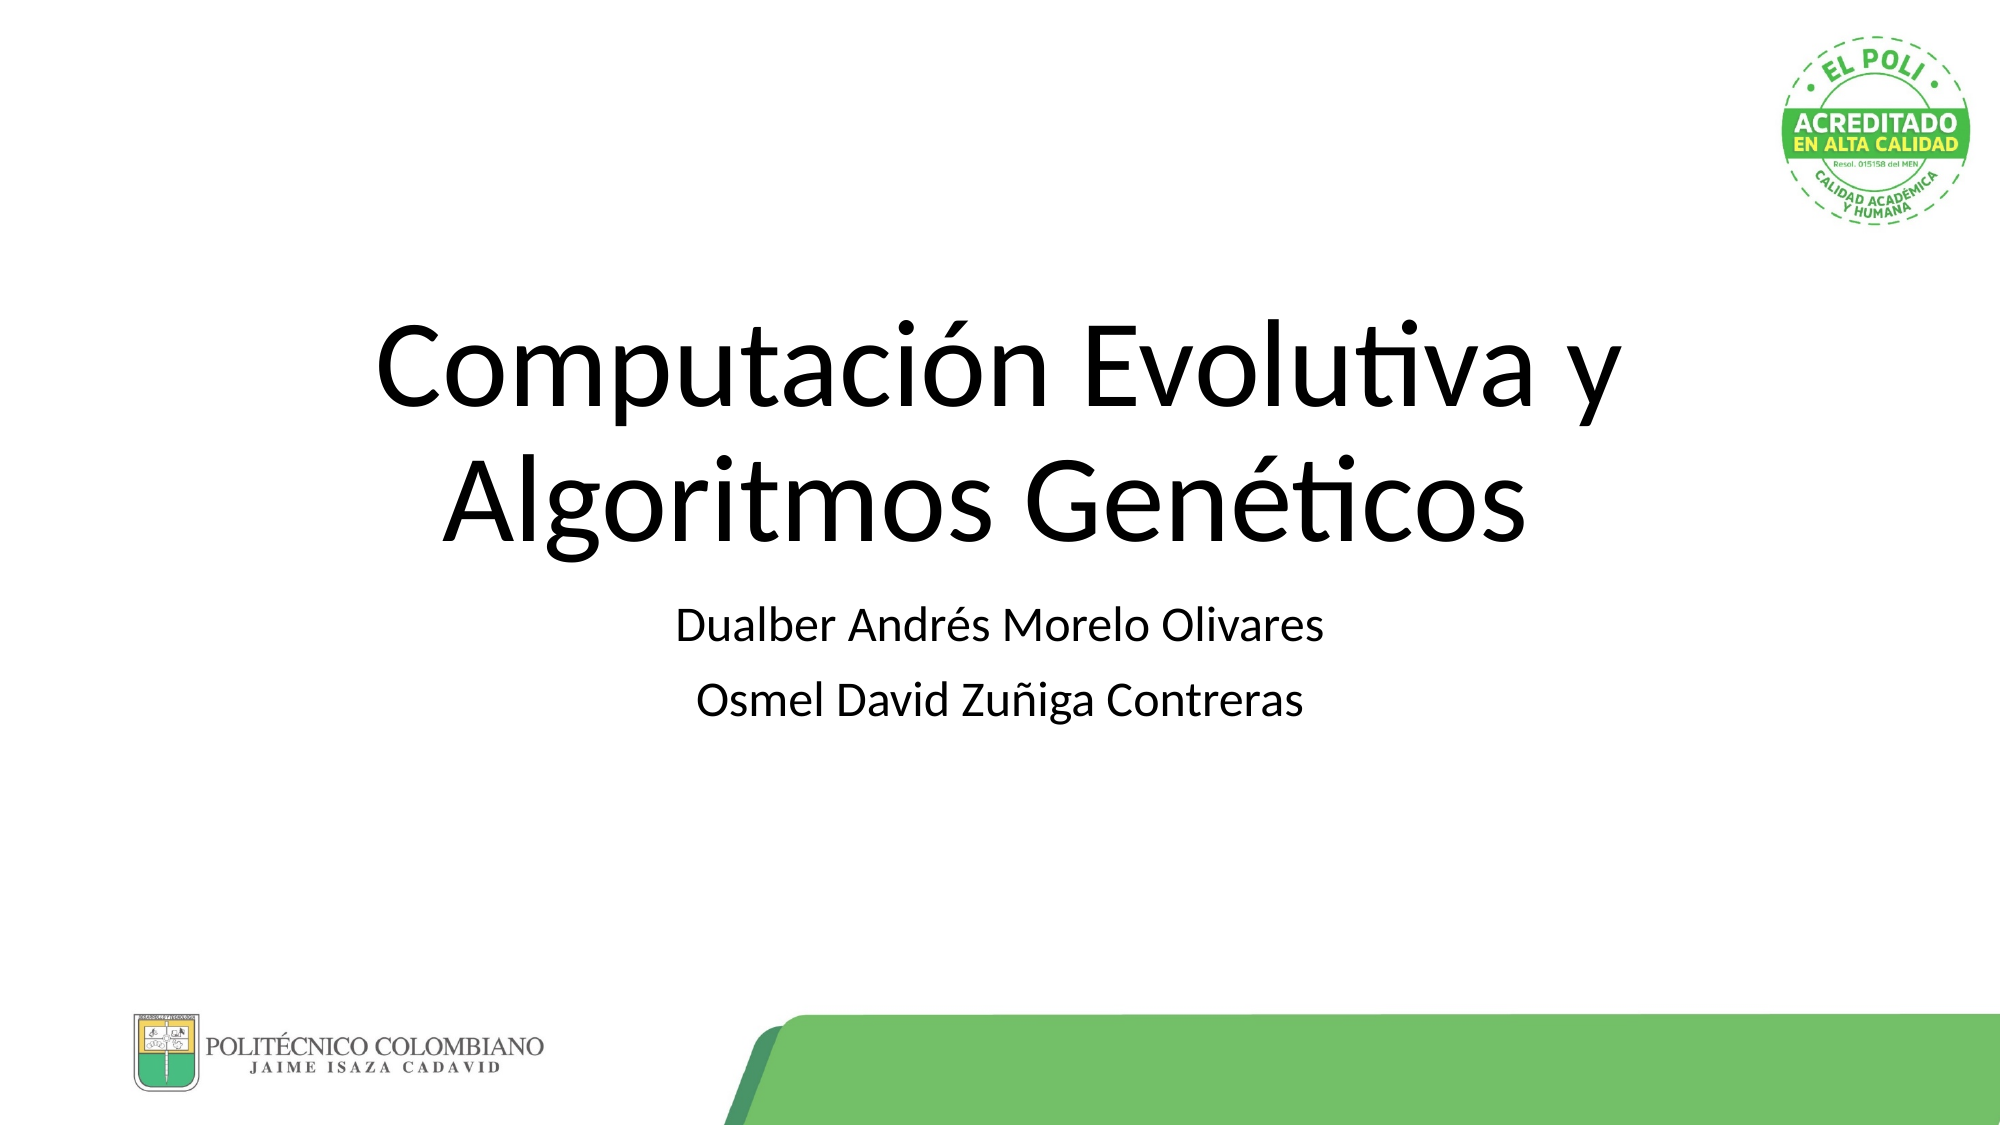

# Computación Evolutiva y Algoritmos Genéticos
Dualber Andrés Morelo Olivares
Osmel David Zuñiga Contreras